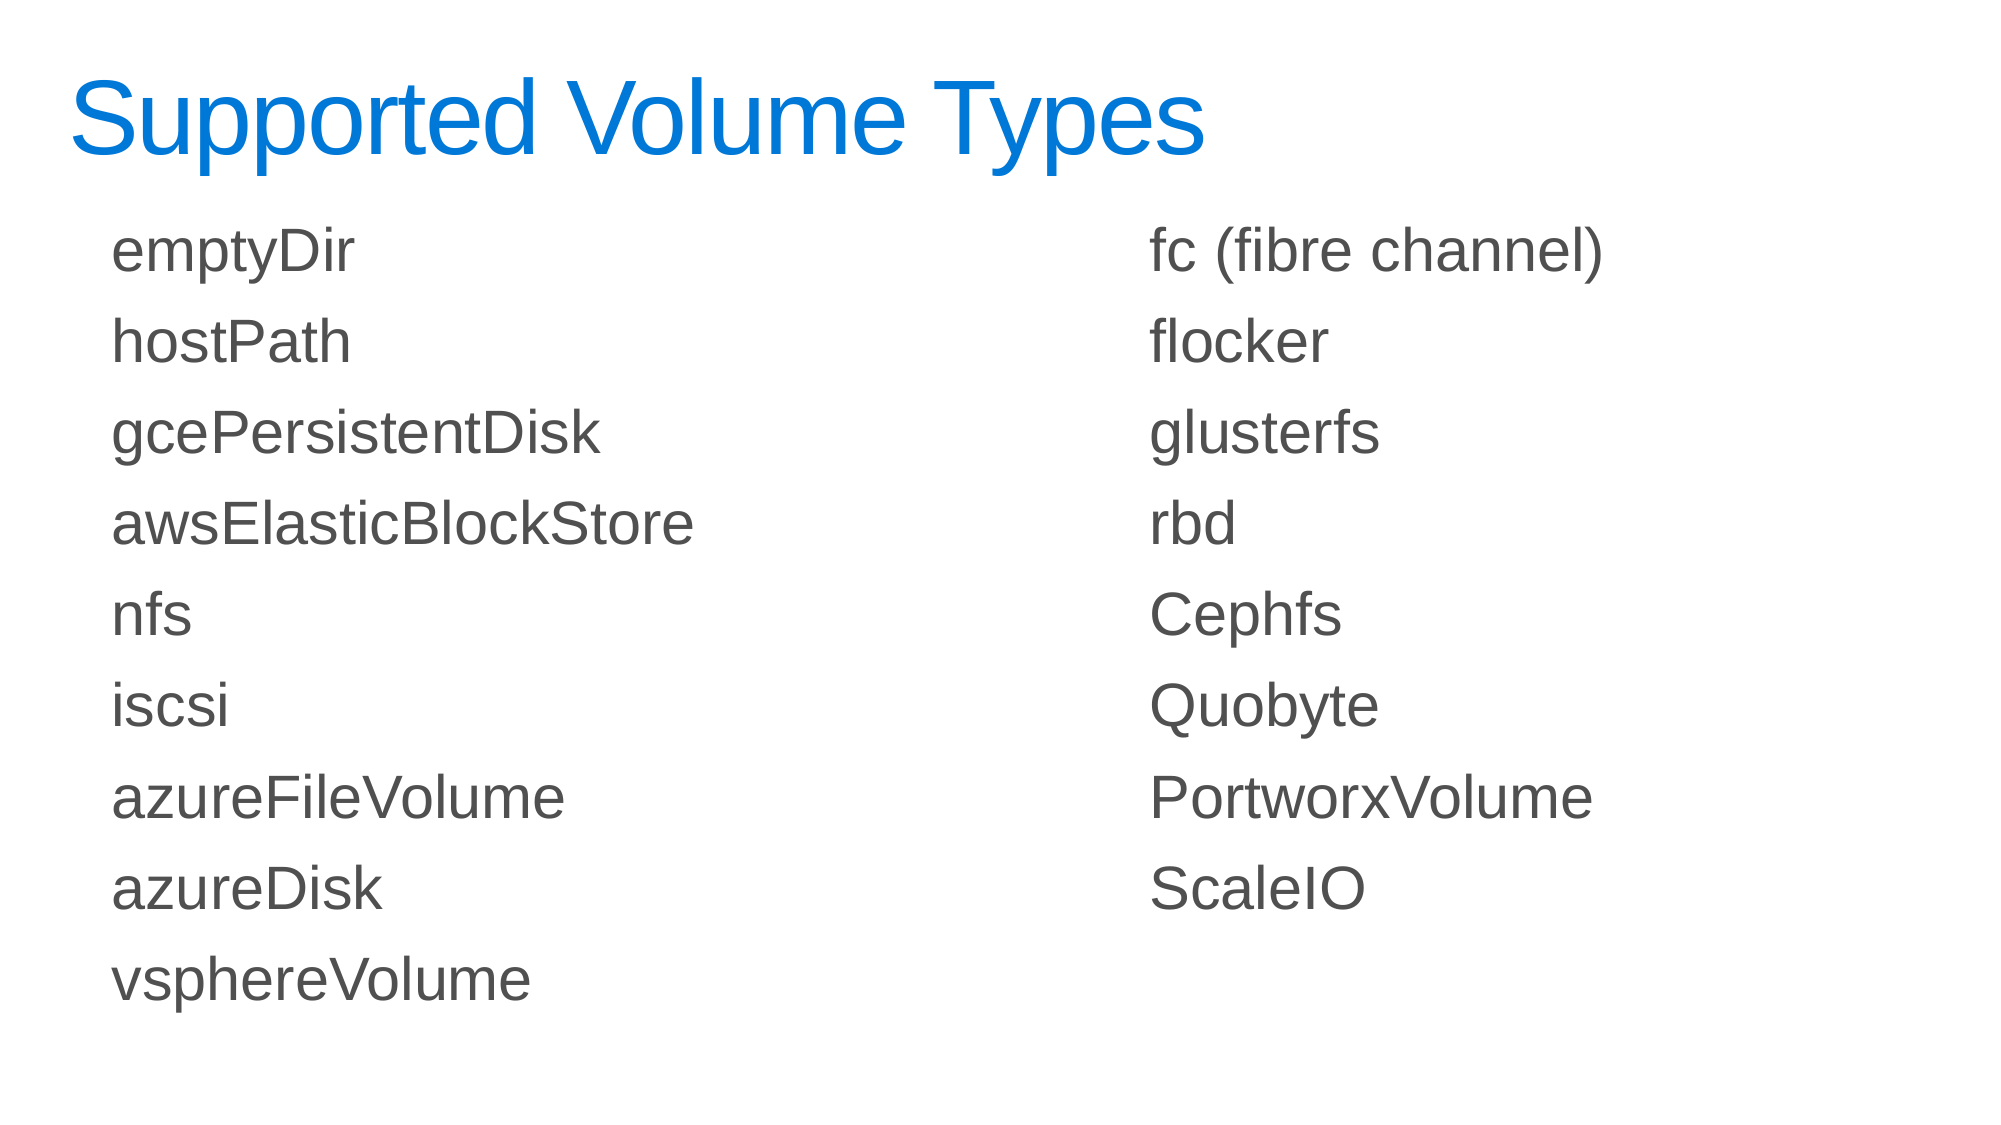

# Supported Volume Types
fc (fibre channel)
flocker
glusterfs
rbd
Cephfs
Quobyte
PortworxVolume
ScaleIO
emptyDir
hostPath
gcePersistentDisk
awsElasticBlockStore
nfs
iscsi
azureFileVolume
azureDisk
vsphereVolume